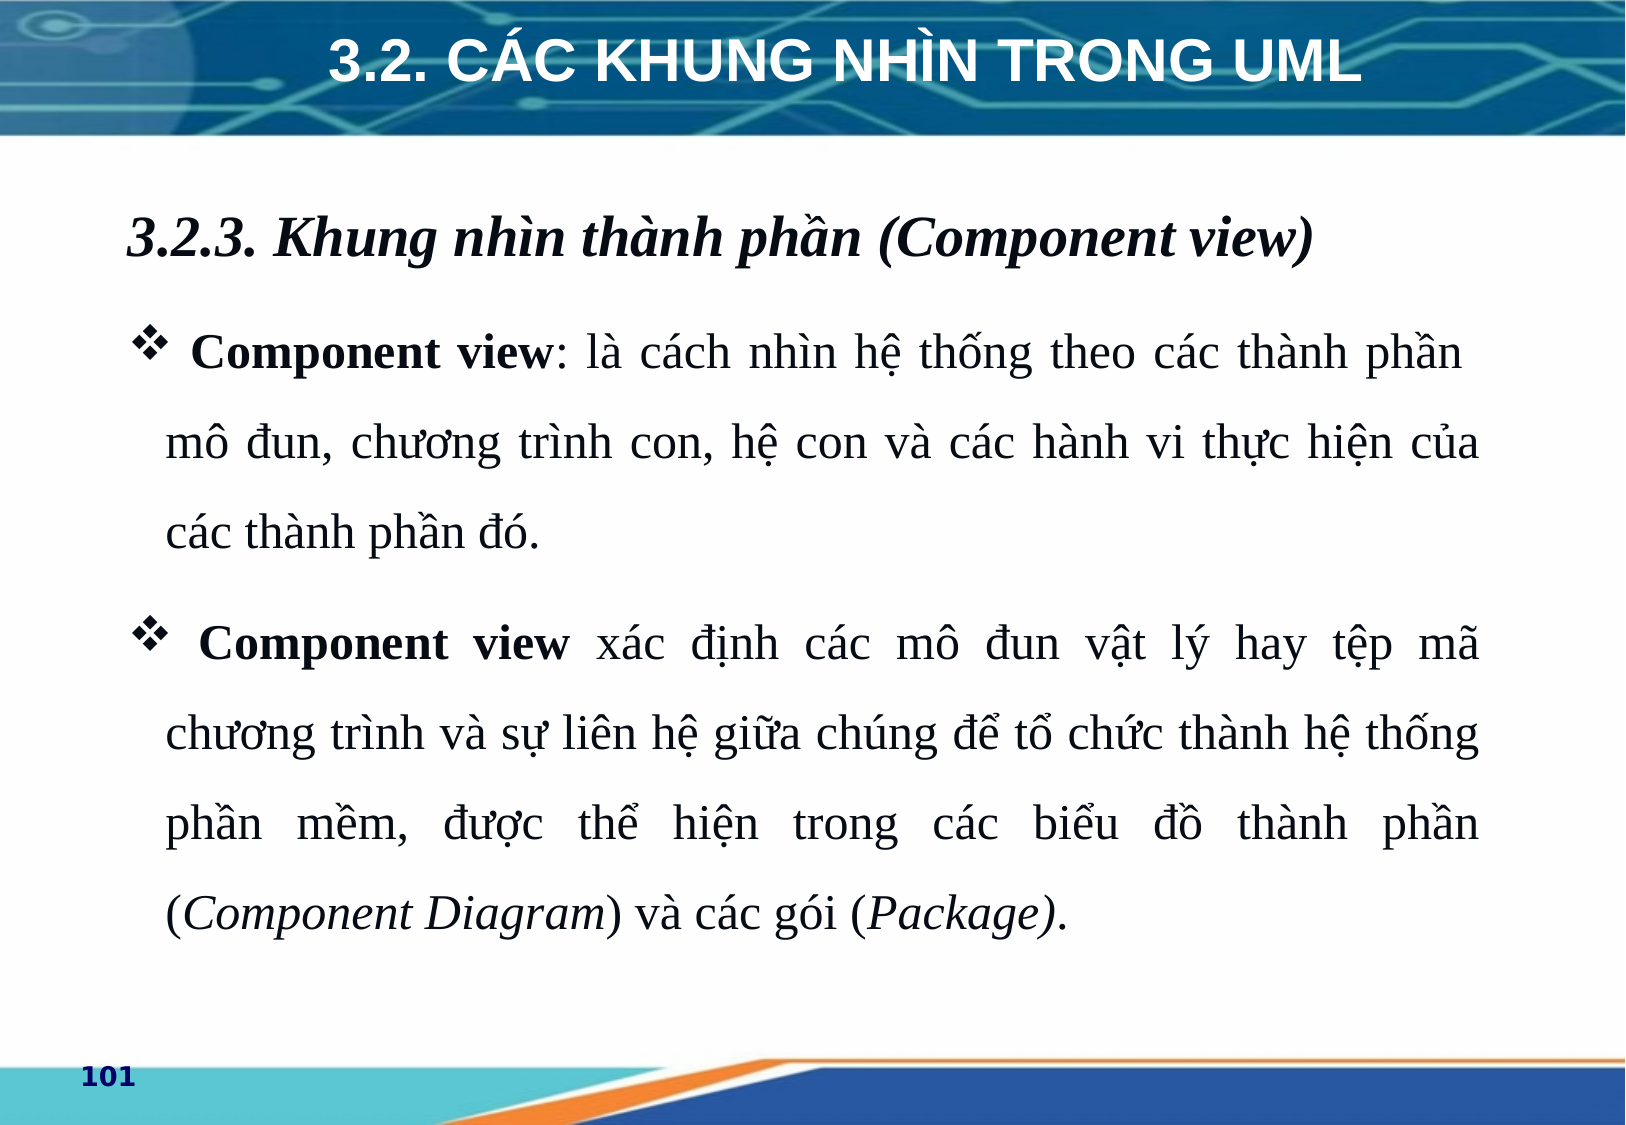

# 3.2. CÁC KHUNG NHÌN TRONG UML
3.2.3. Khung nhìn thành phần (Component view)
 Component view: là cách nhìn hệ thống theo các thành phần  mô đun, chương trình con, hệ con và các hành vi thực hiện của các thành phần đó.
 Component view xác định các mô đun vật lý hay tệp mã chương trình và sự liên hệ giữa chúng để tổ chức thành hệ thống phần mềm, được thể hiện trong các biểu đồ thành phần (Component Diagram) và các gói (Package).
101